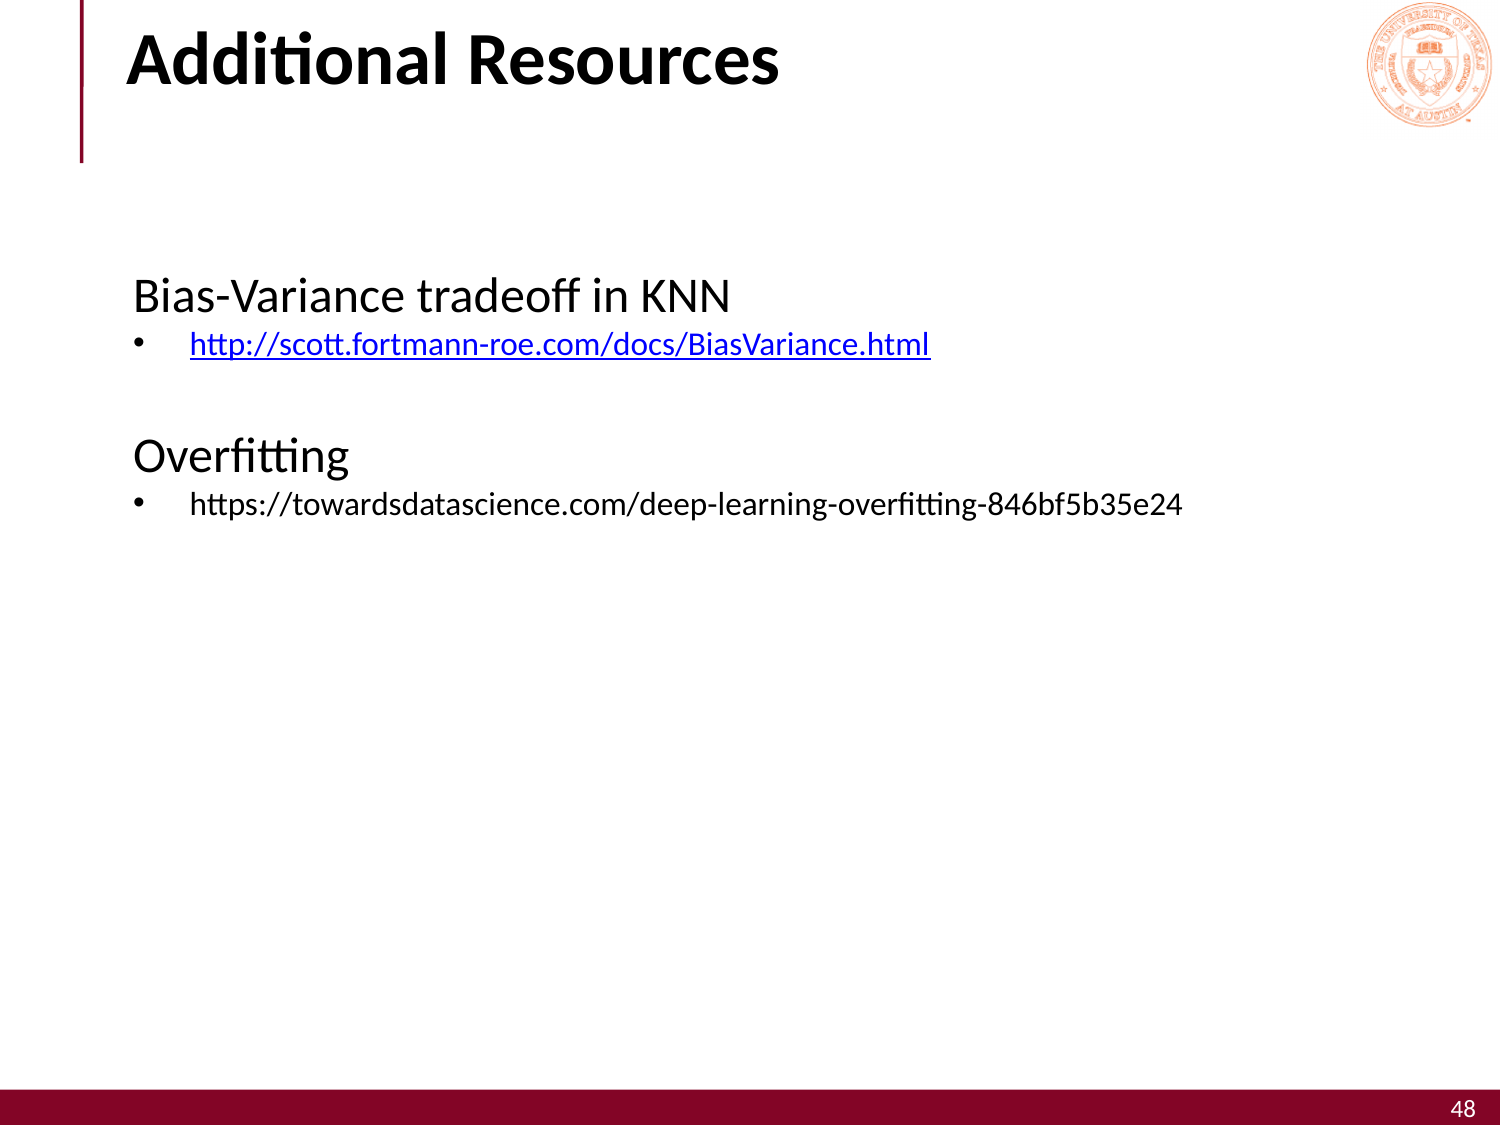

# Additional Resources
Bias-Variance tradeoff in KNN
http://scott.fortmann-roe.com/docs/BiasVariance.html

Overfitting
https://towardsdatascience.com/deep-learning-overfitting-846bf5b35e24
48